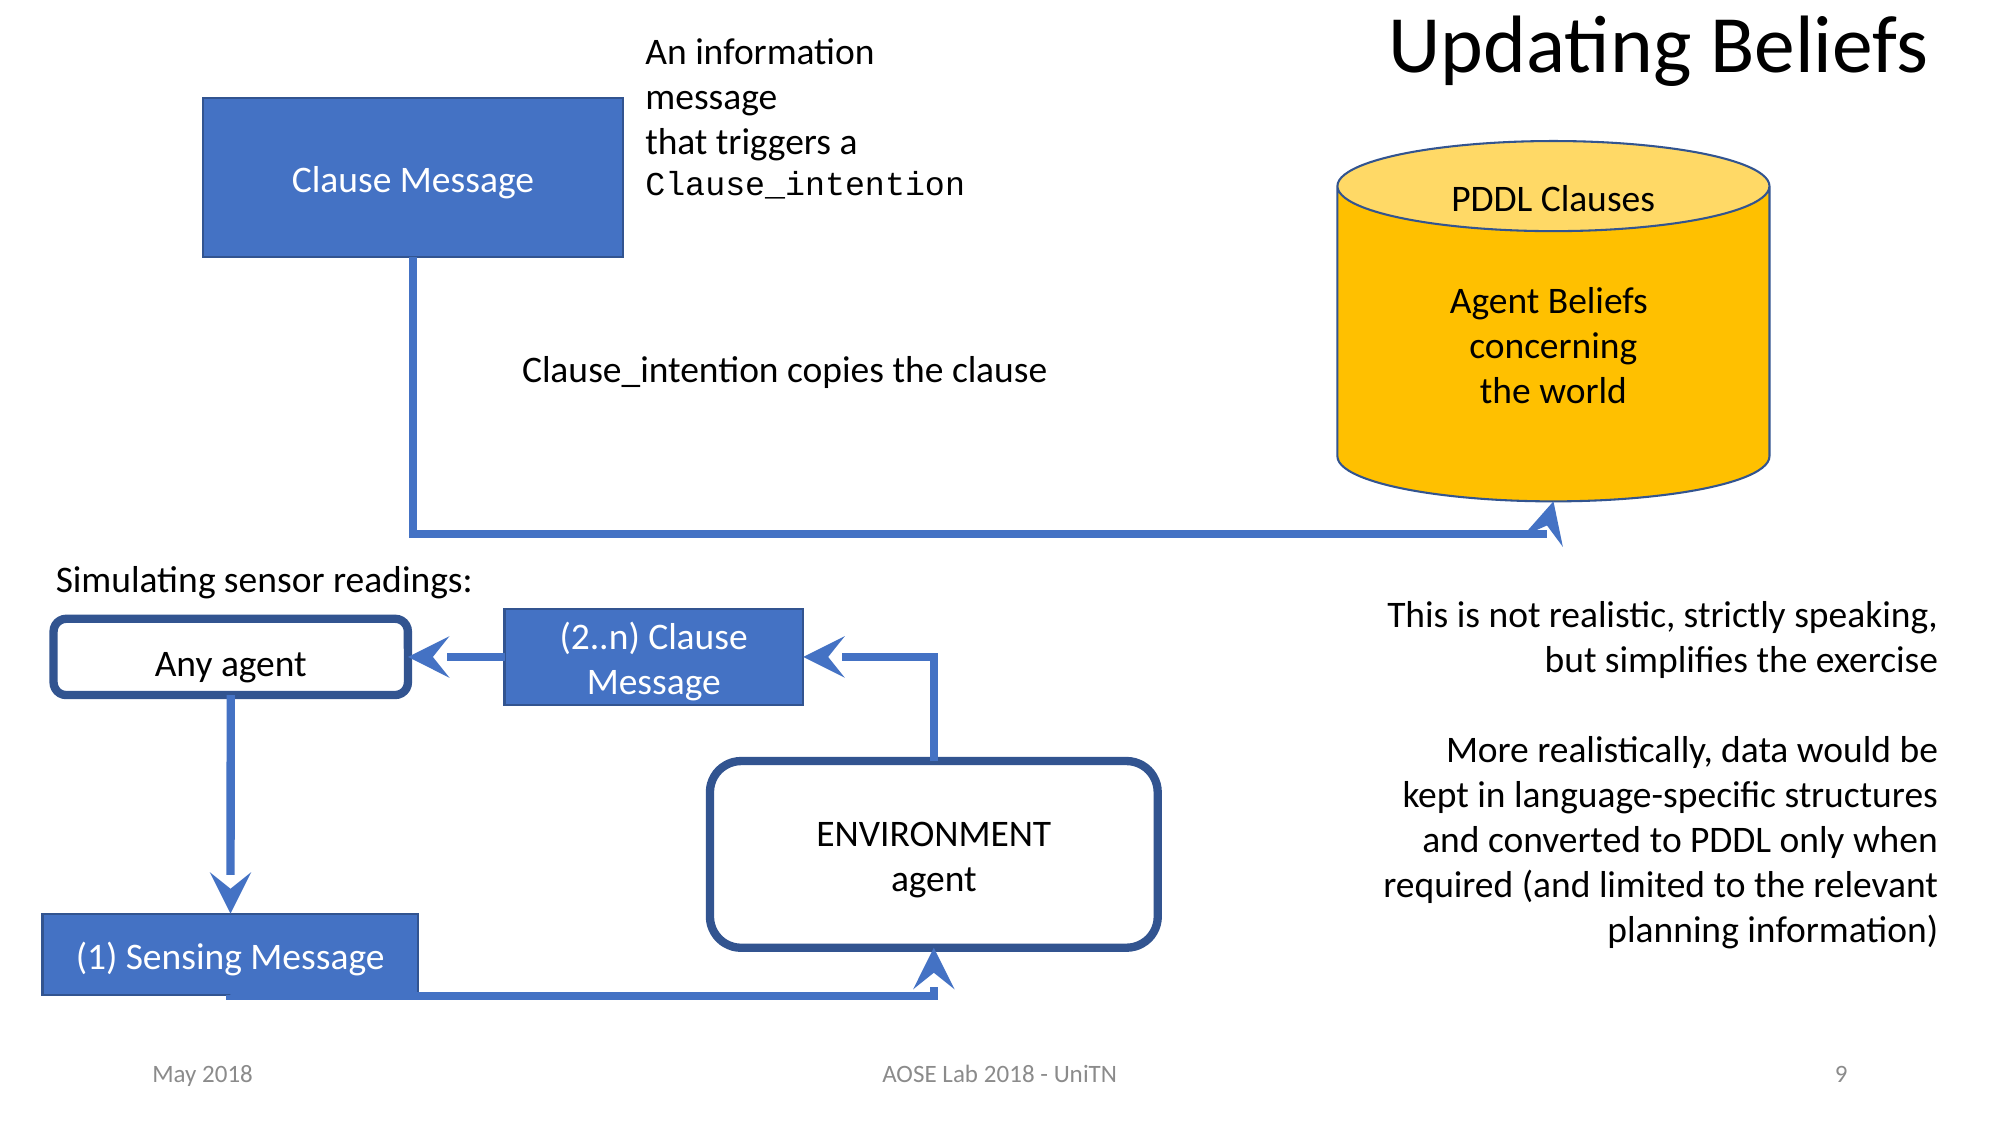

Updating Beliefs
An information message
that triggers a Clause_intention
Clause Message
Agent Beliefs
concerning
the world
PDDL Clauses
Clause_intention copies the clause
Simulating sensor readings:
This is not realistic, strictly speaking, but simplifies the exercise

More realistically, data would be kept in language-specific structures and converted to PDDL only when required (and limited to the relevant planning information)
(2..n) Clause Message
Any agent
ENVIRONMENT
agent
(1) Sensing Message
May 2018
AOSE Lab 2018 - UniTN
9